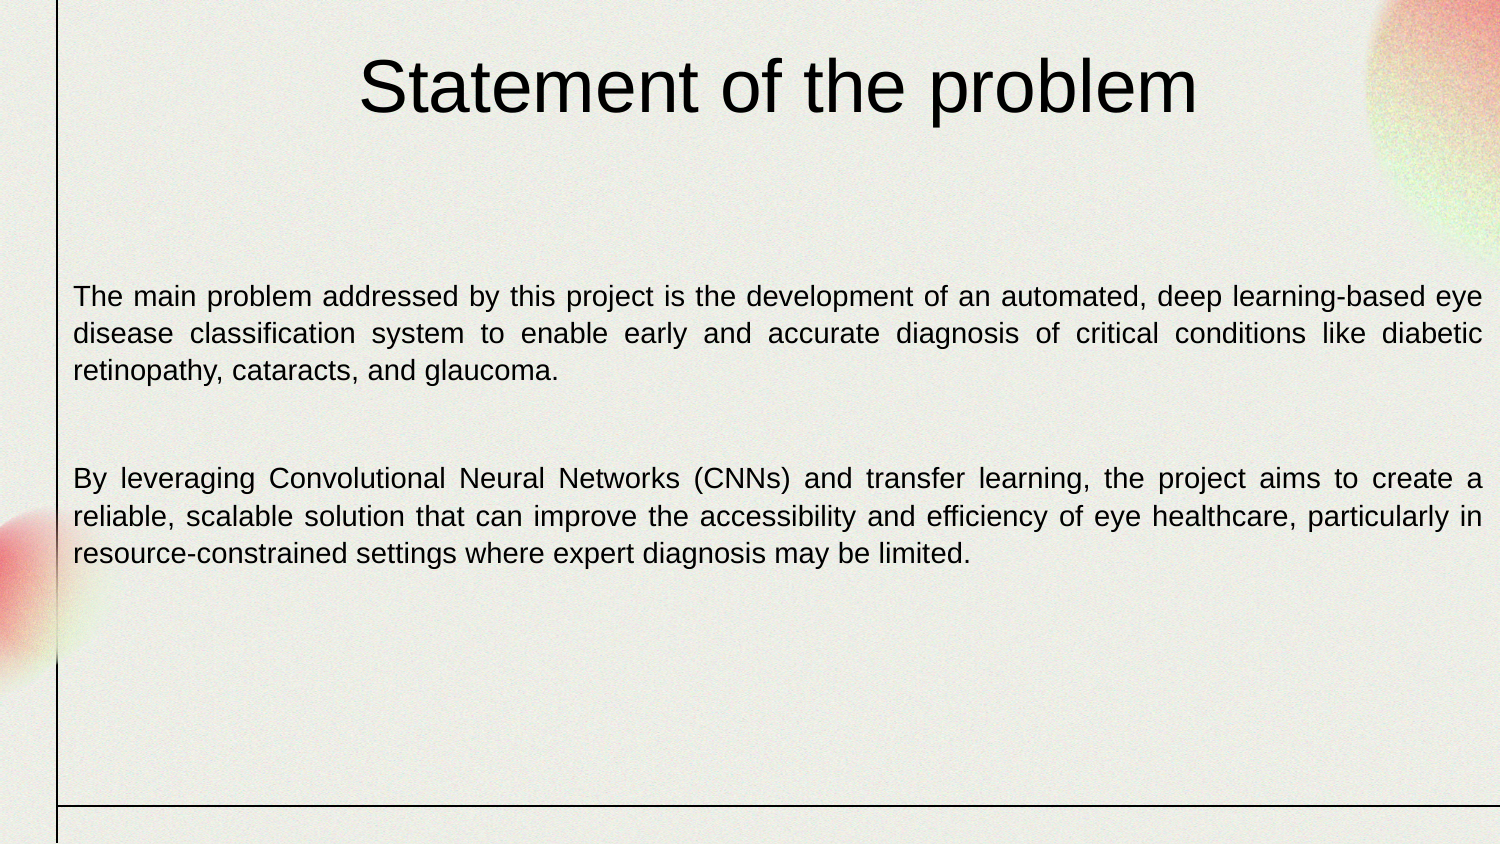

Statement of the problem
The main problem addressed by this project is the development of an automated, deep learning-based eye disease classification system to enable early and accurate diagnosis of critical conditions like diabetic retinopathy, cataracts, and glaucoma.

By leveraging Convolutional Neural Networks (CNNs) and transfer learning, the project aims to create a reliable, scalable solution that can improve the accessibility and efficiency of eye healthcare, particularly in resource-constrained settings where expert diagnosis may be limited.